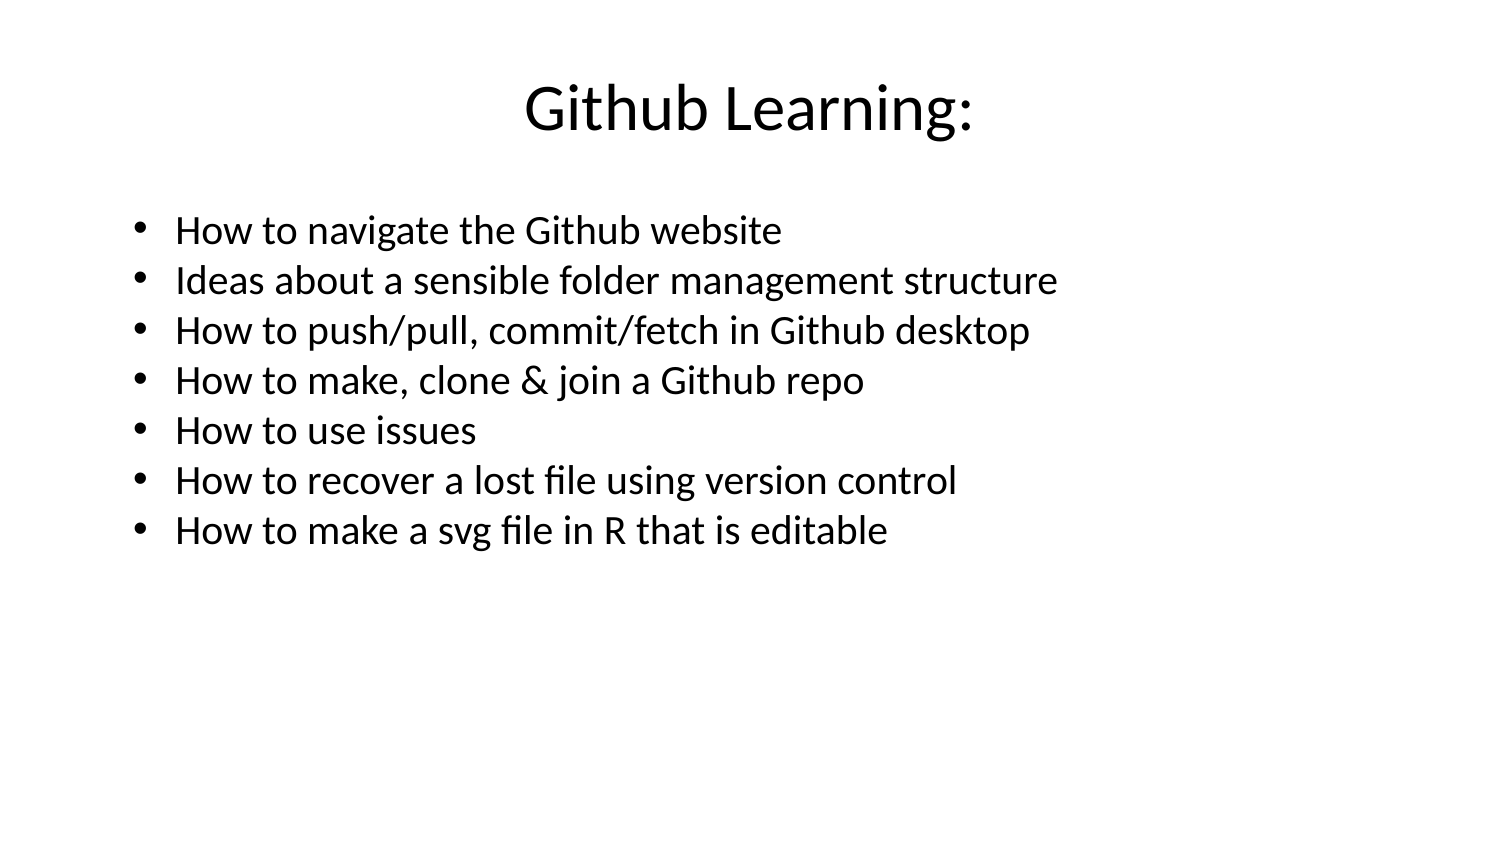

# Github Learning:
How to navigate the Github website
Ideas about a sensible folder management structure
How to push/pull, commit/fetch in Github desktop
How to make, clone & join a Github repo
How to use issues
How to recover a lost file using version control
How to make a svg file in R that is editable